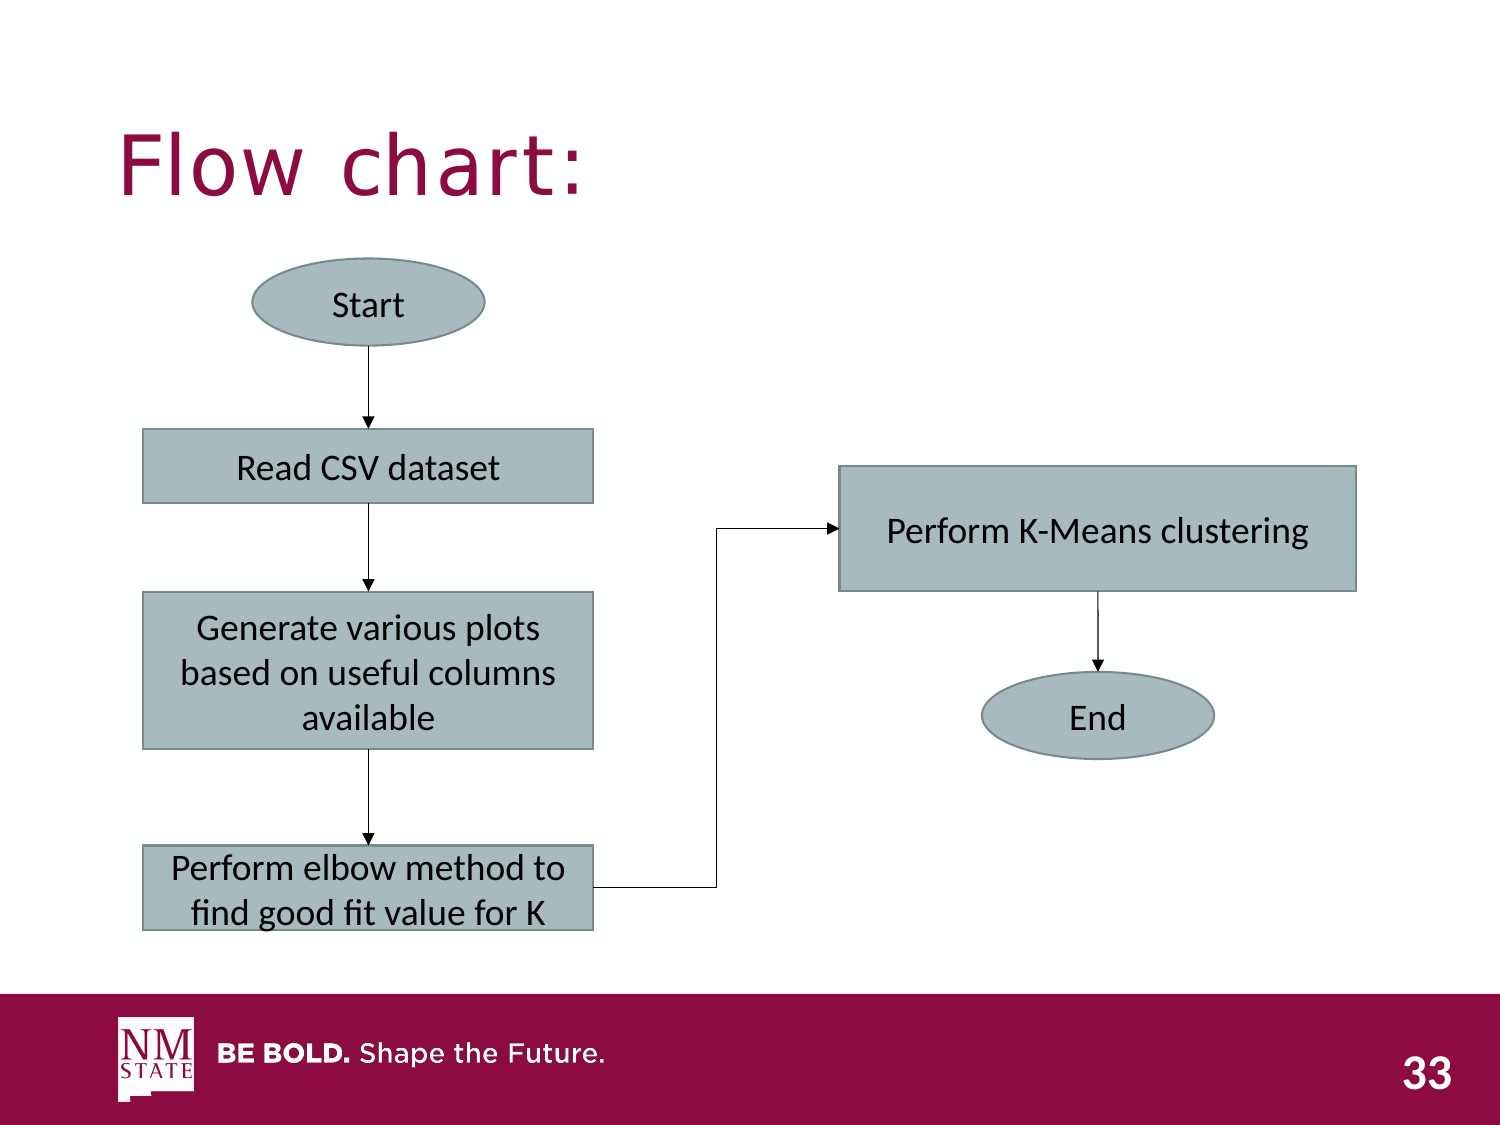

# Flow chart:

Start
Read CSV dataset
Perform K-Means clustering
Generate various plots based on useful columns available
End
Perform elbow method to find good fit value for K
33